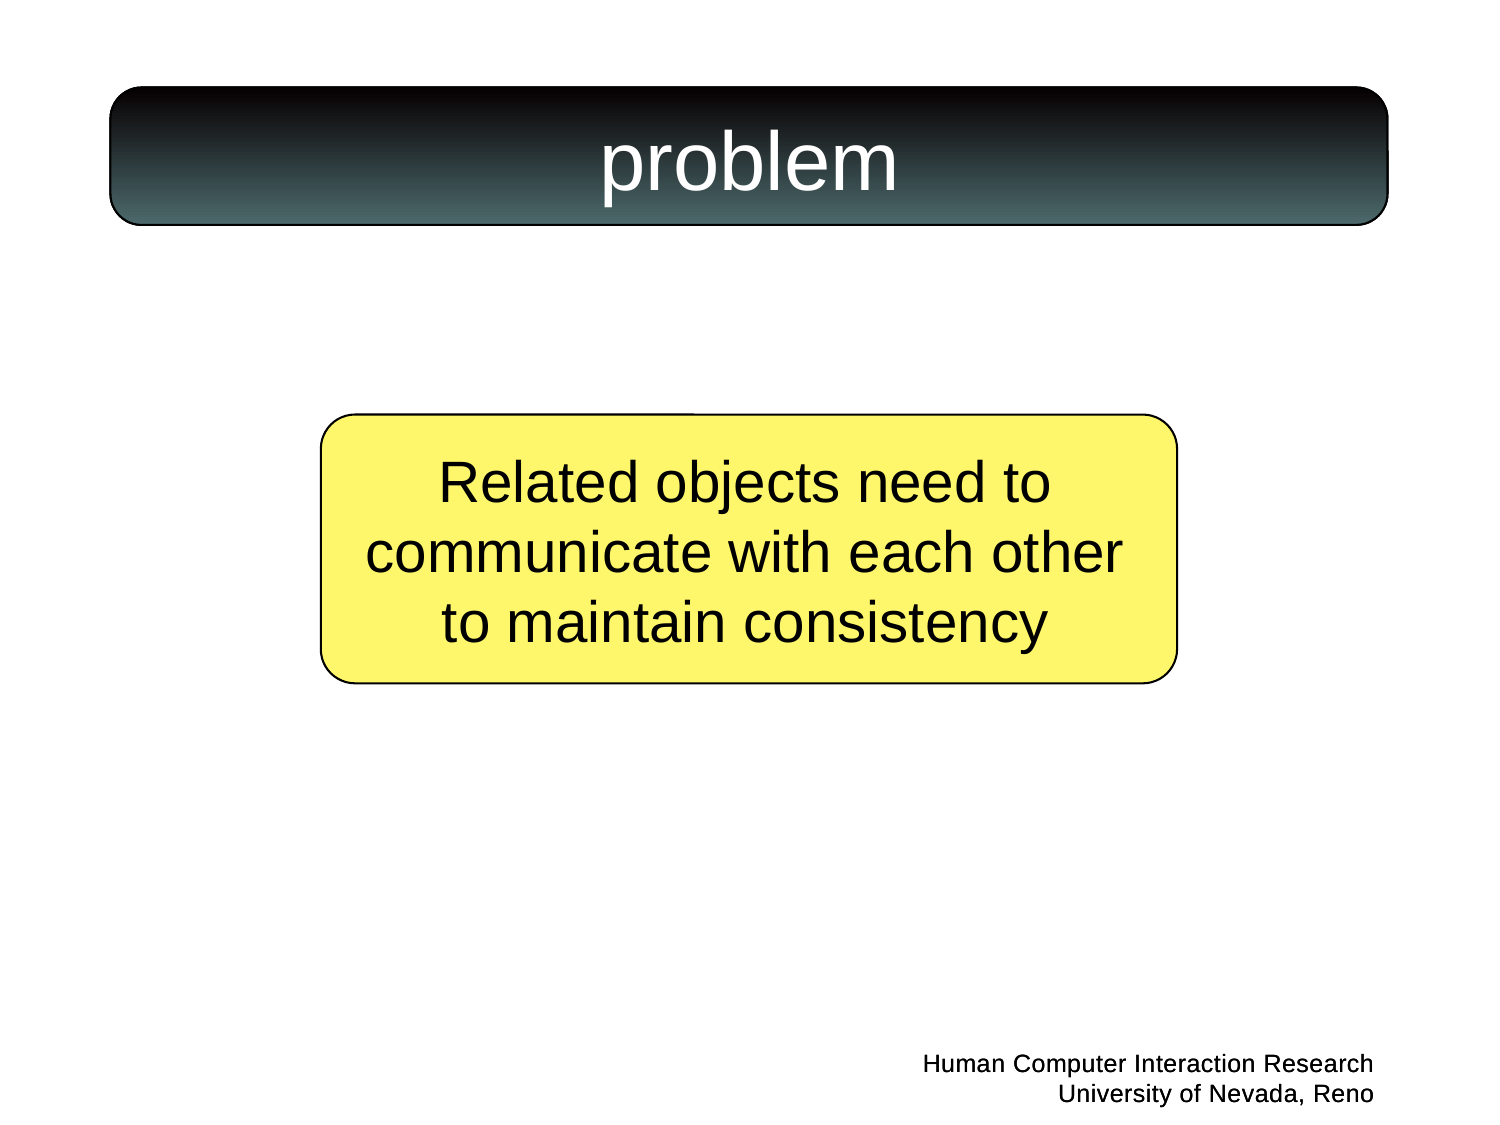

# problem

Related objects need to communicate with each other to maintain consistency
Human Computer Interaction Research
University of Nevada, Reno